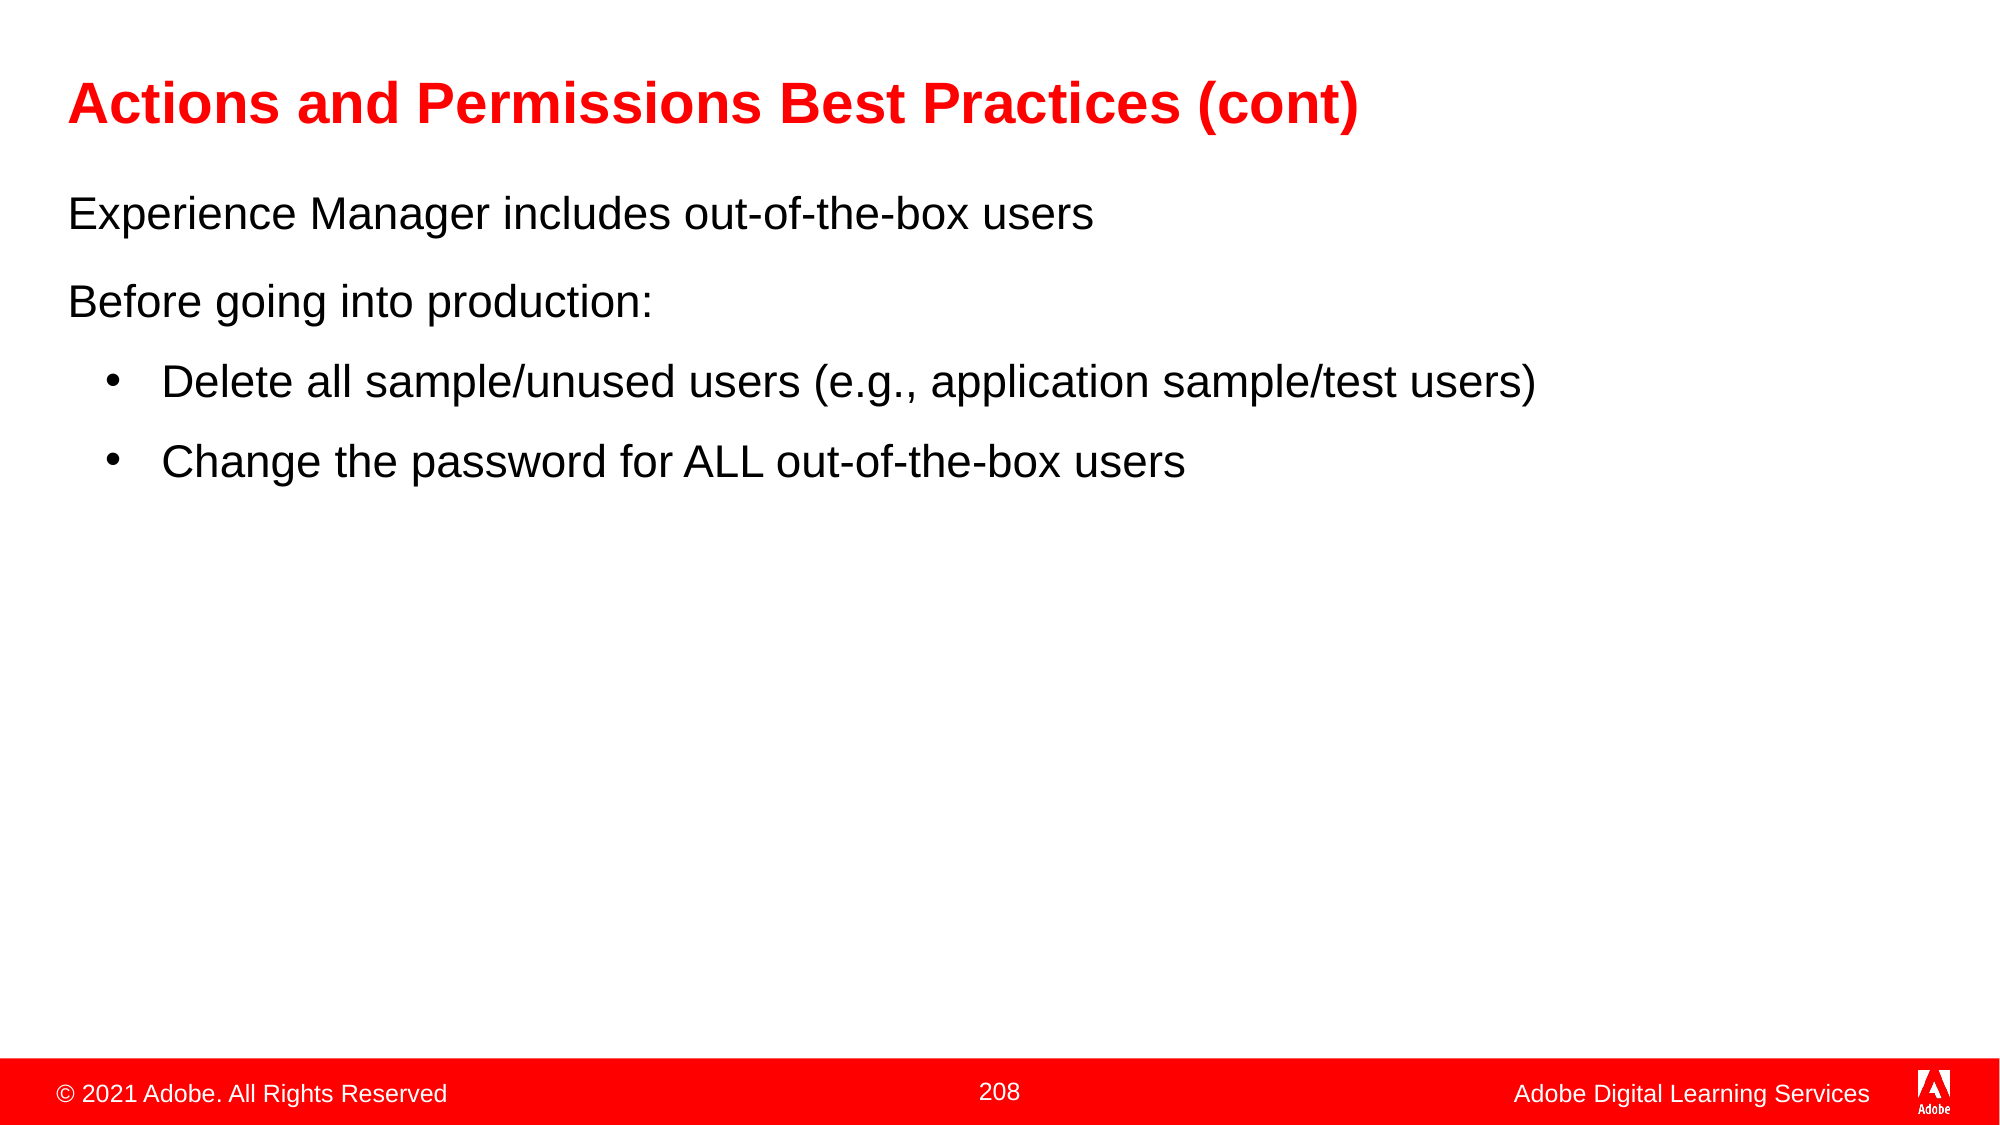

# Actions and Permissions Best Practices (cont)
Experience Manager includes out-of-the-box users
Before going into production:
Delete all sample/unused users (e.g., application sample/test users)
Change the password for ALL out-of-the-box users